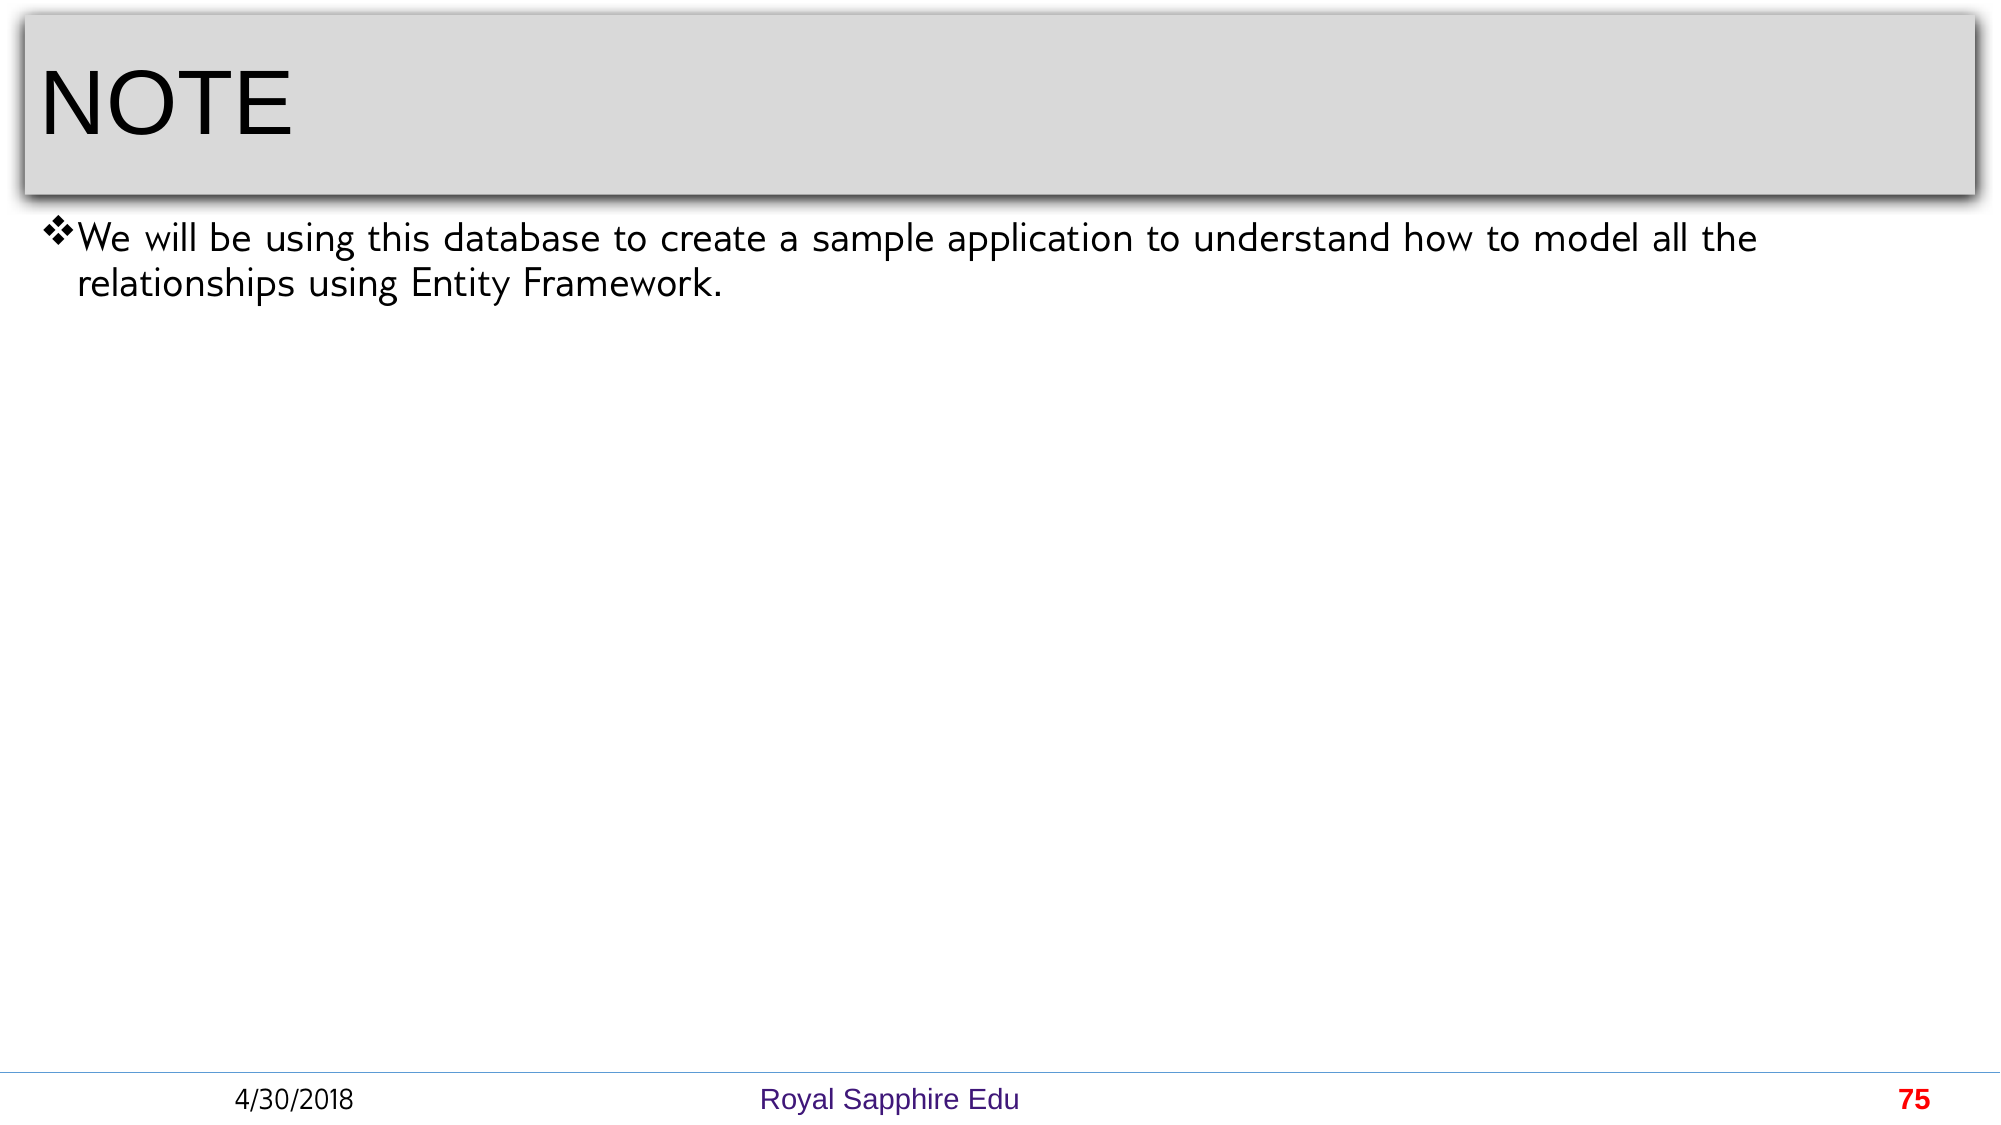

# NOTE
We will be using this database to create a sample application to understand how to model all the relationships using Entity Framework.
4/30/2018
Royal Sapphire Edu
75